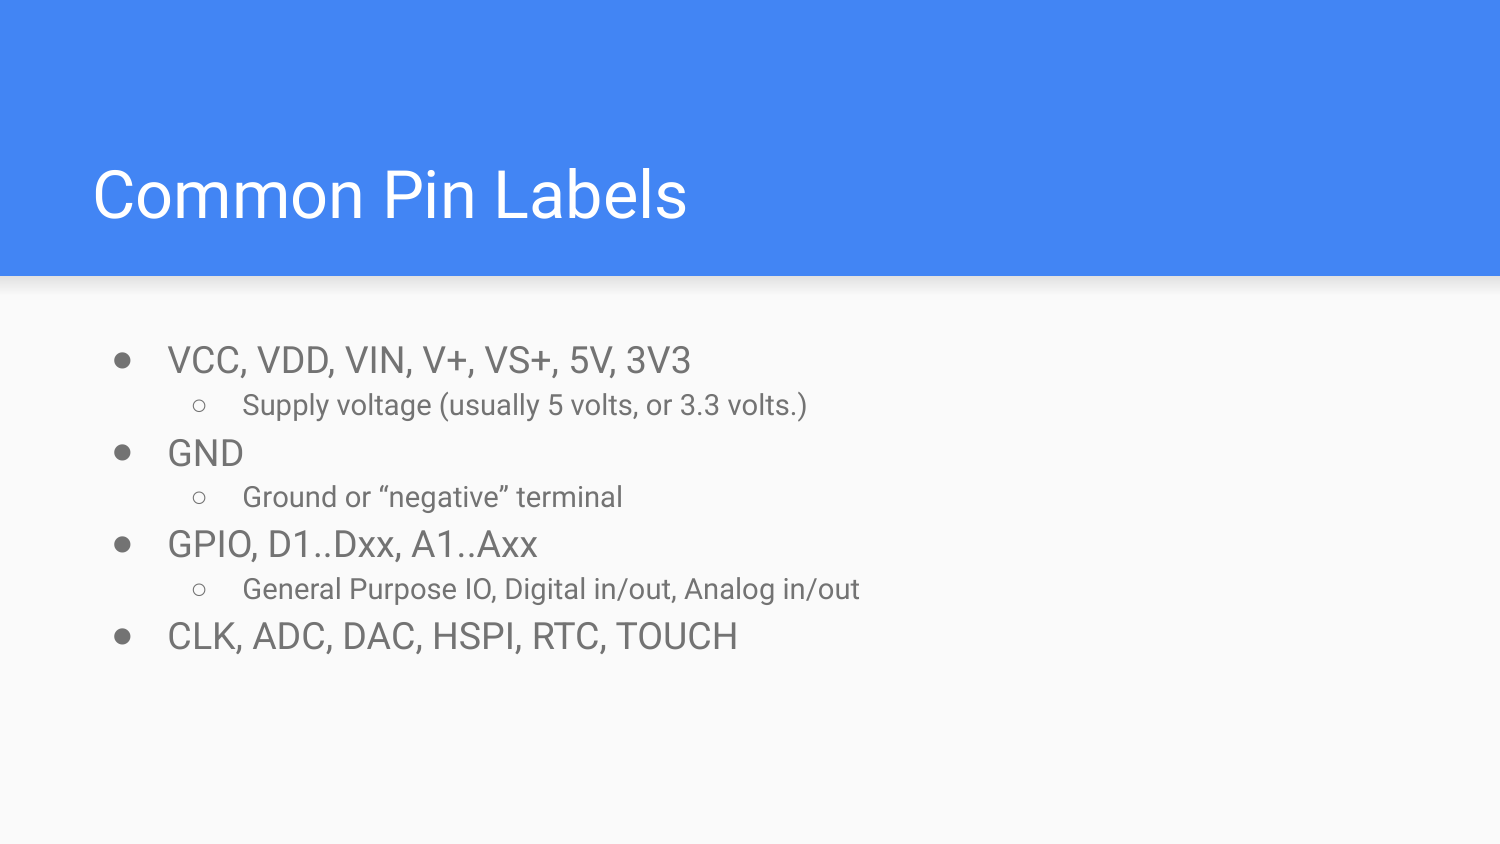

# Common Pin Labels
VCC, VDD, VIN, V+, VS+, 5V, 3V3
Supply voltage (usually 5 volts, or 3.3 volts.)
GND
Ground or “negative” terminal
GPIO, D1..Dxx, A1..Axx
General Purpose IO, Digital in/out, Analog in/out
CLK, ADC, DAC, HSPI, RTC, TOUCH